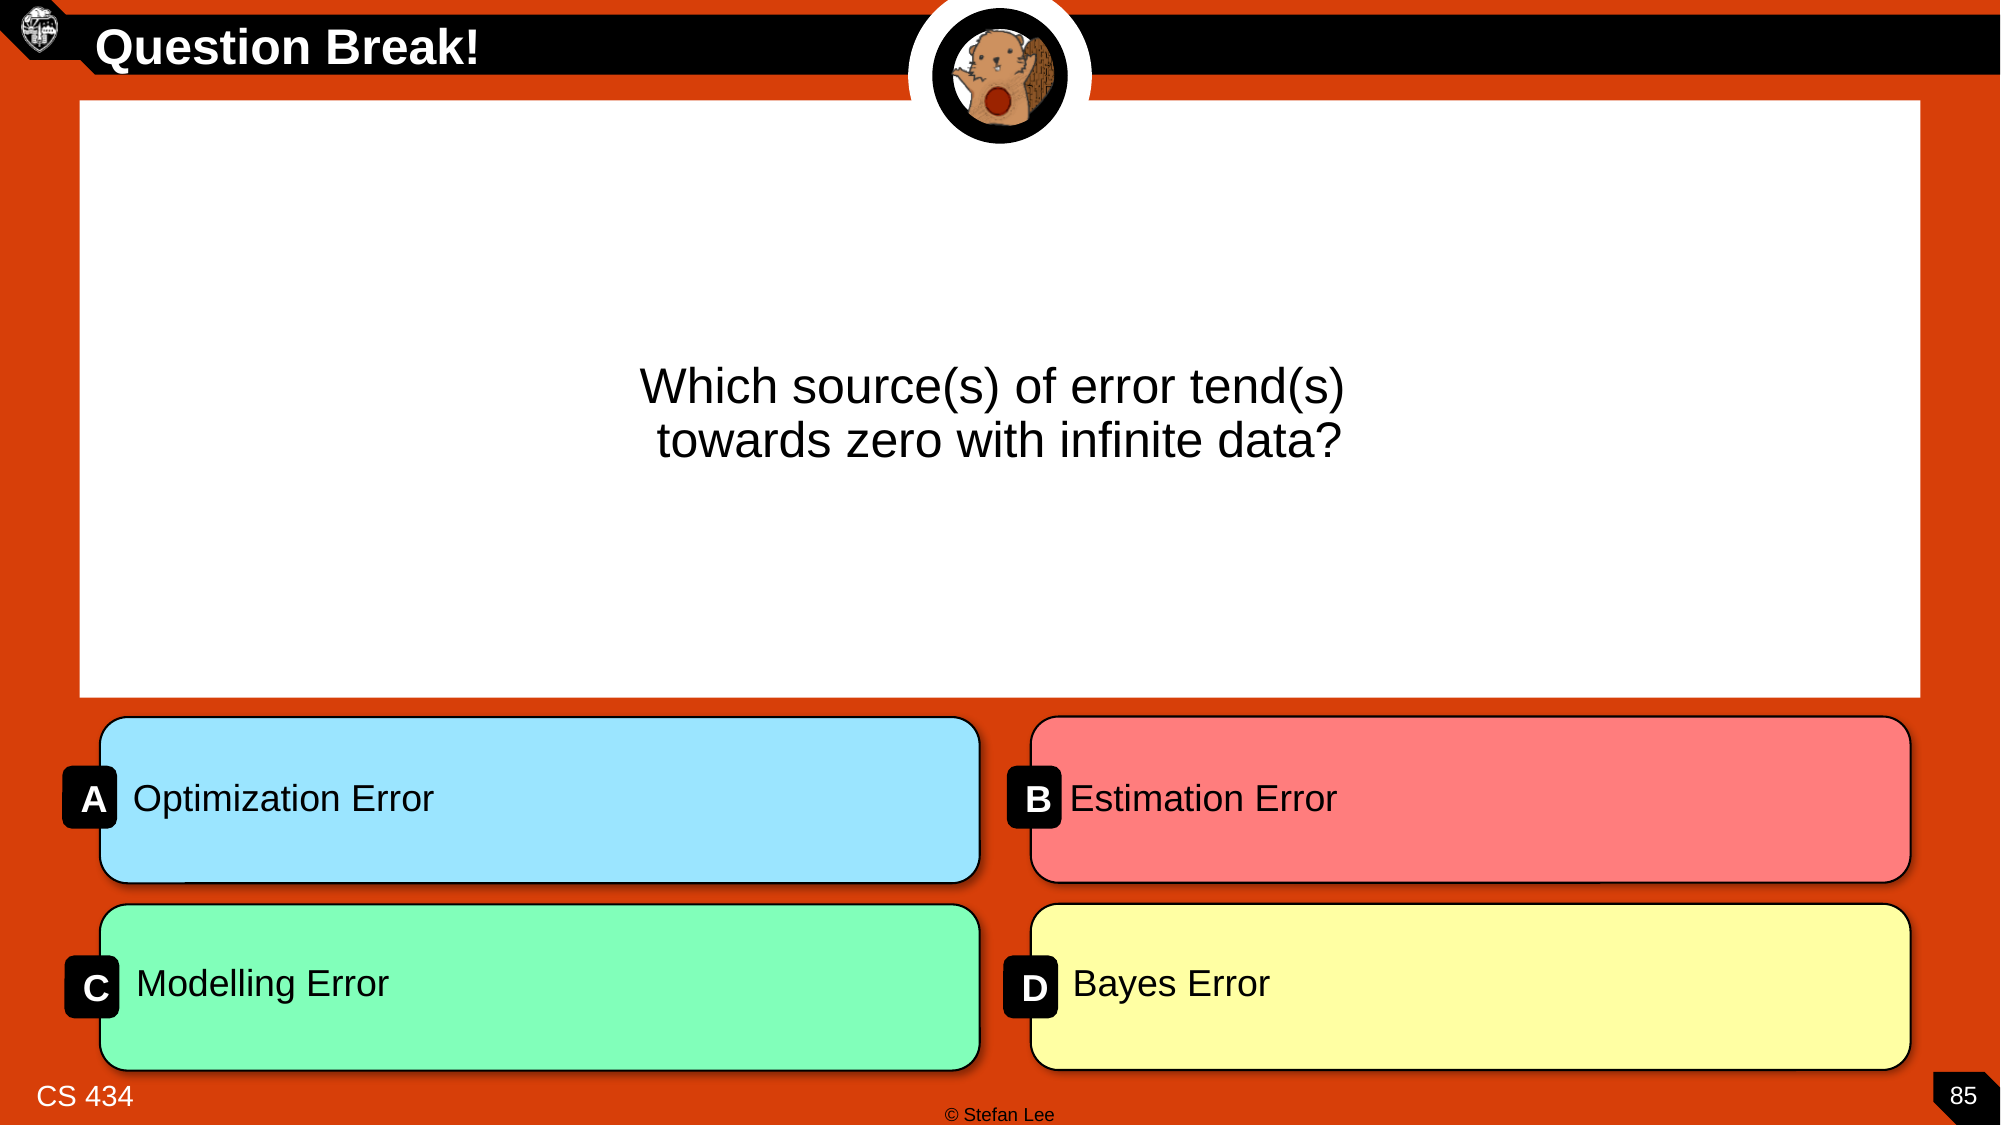

Which source(s) of error tend(s)
towards zero with infinite data?
Optimization Error
Estimation Error
Modelling Error
Bayes Error
85